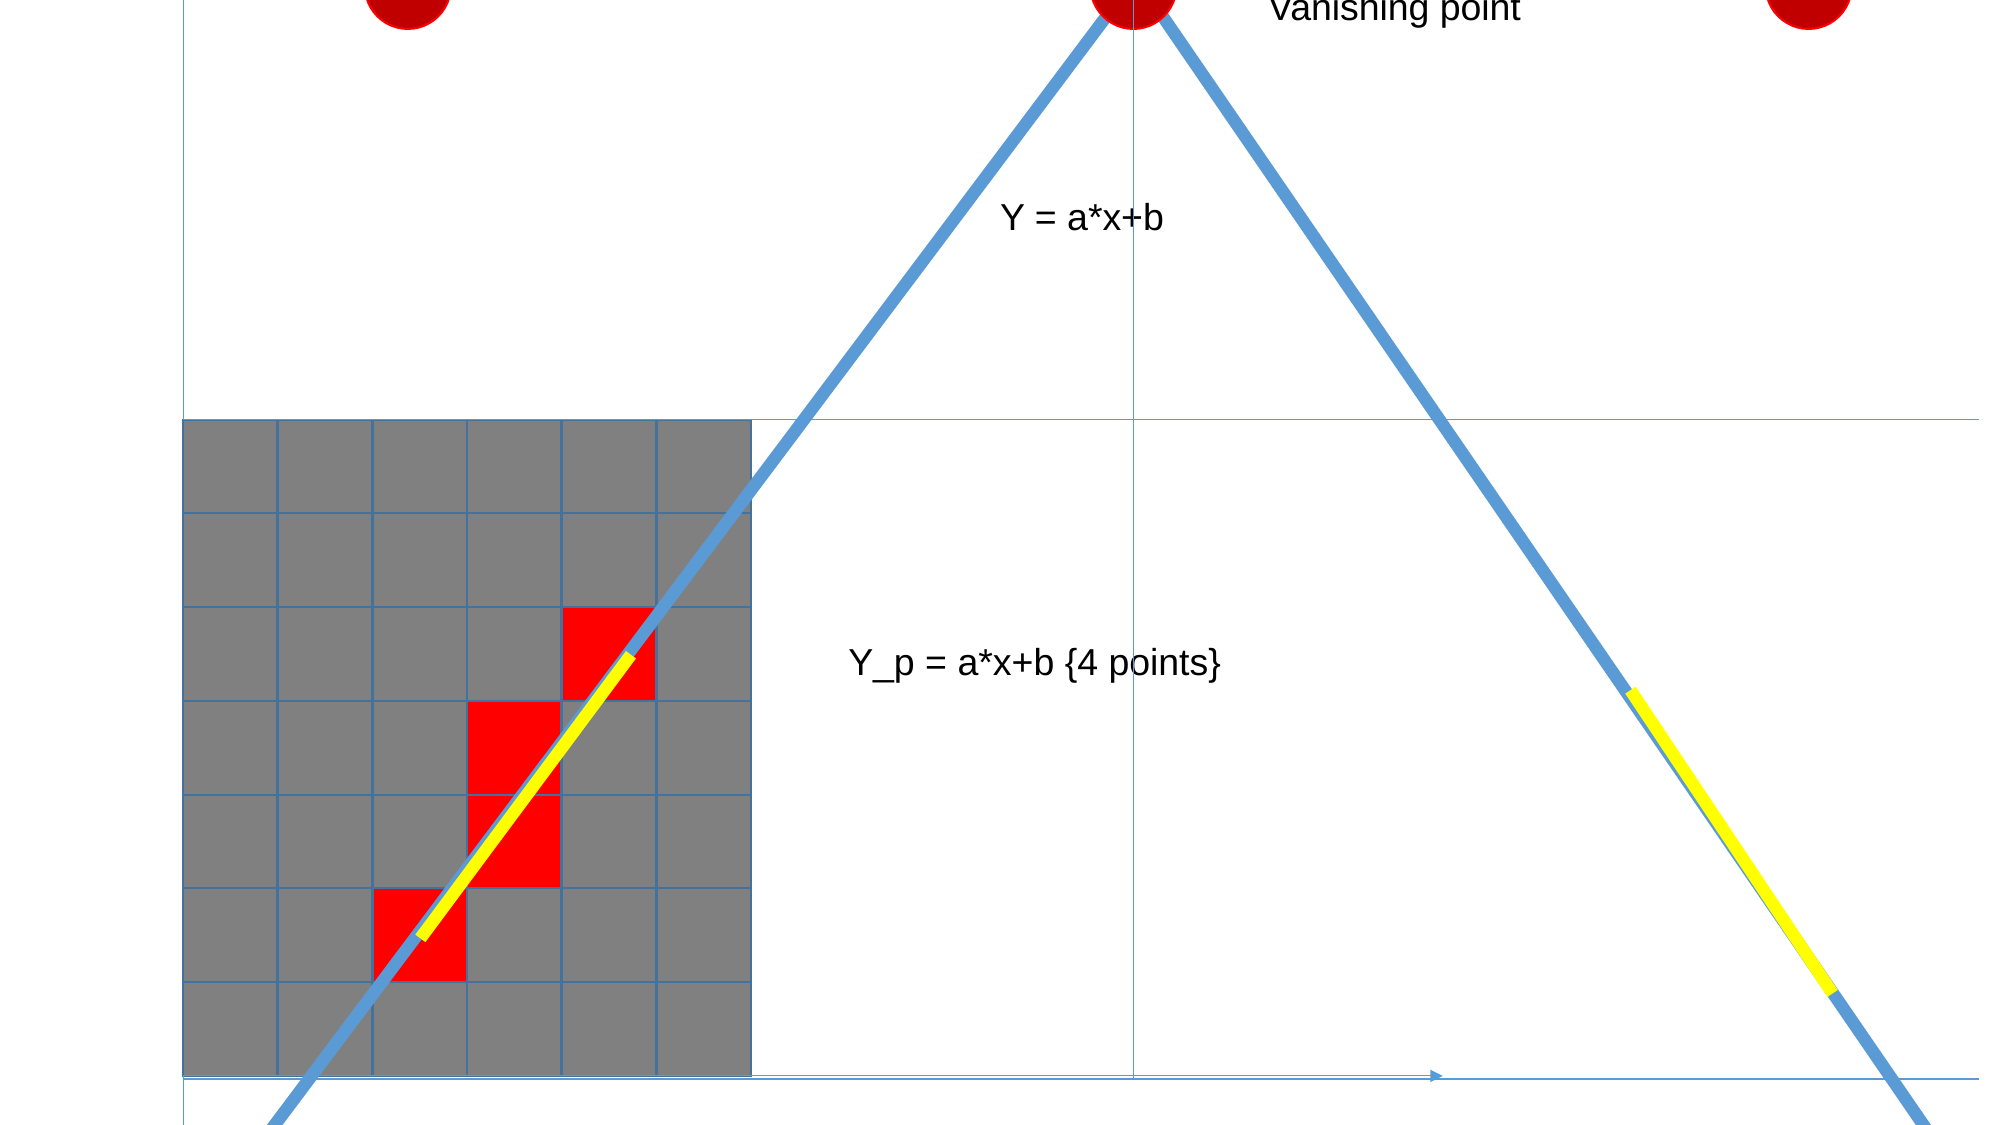

Vanishing point
Y = a*x+b

Y_p = a*x+b {4 points}